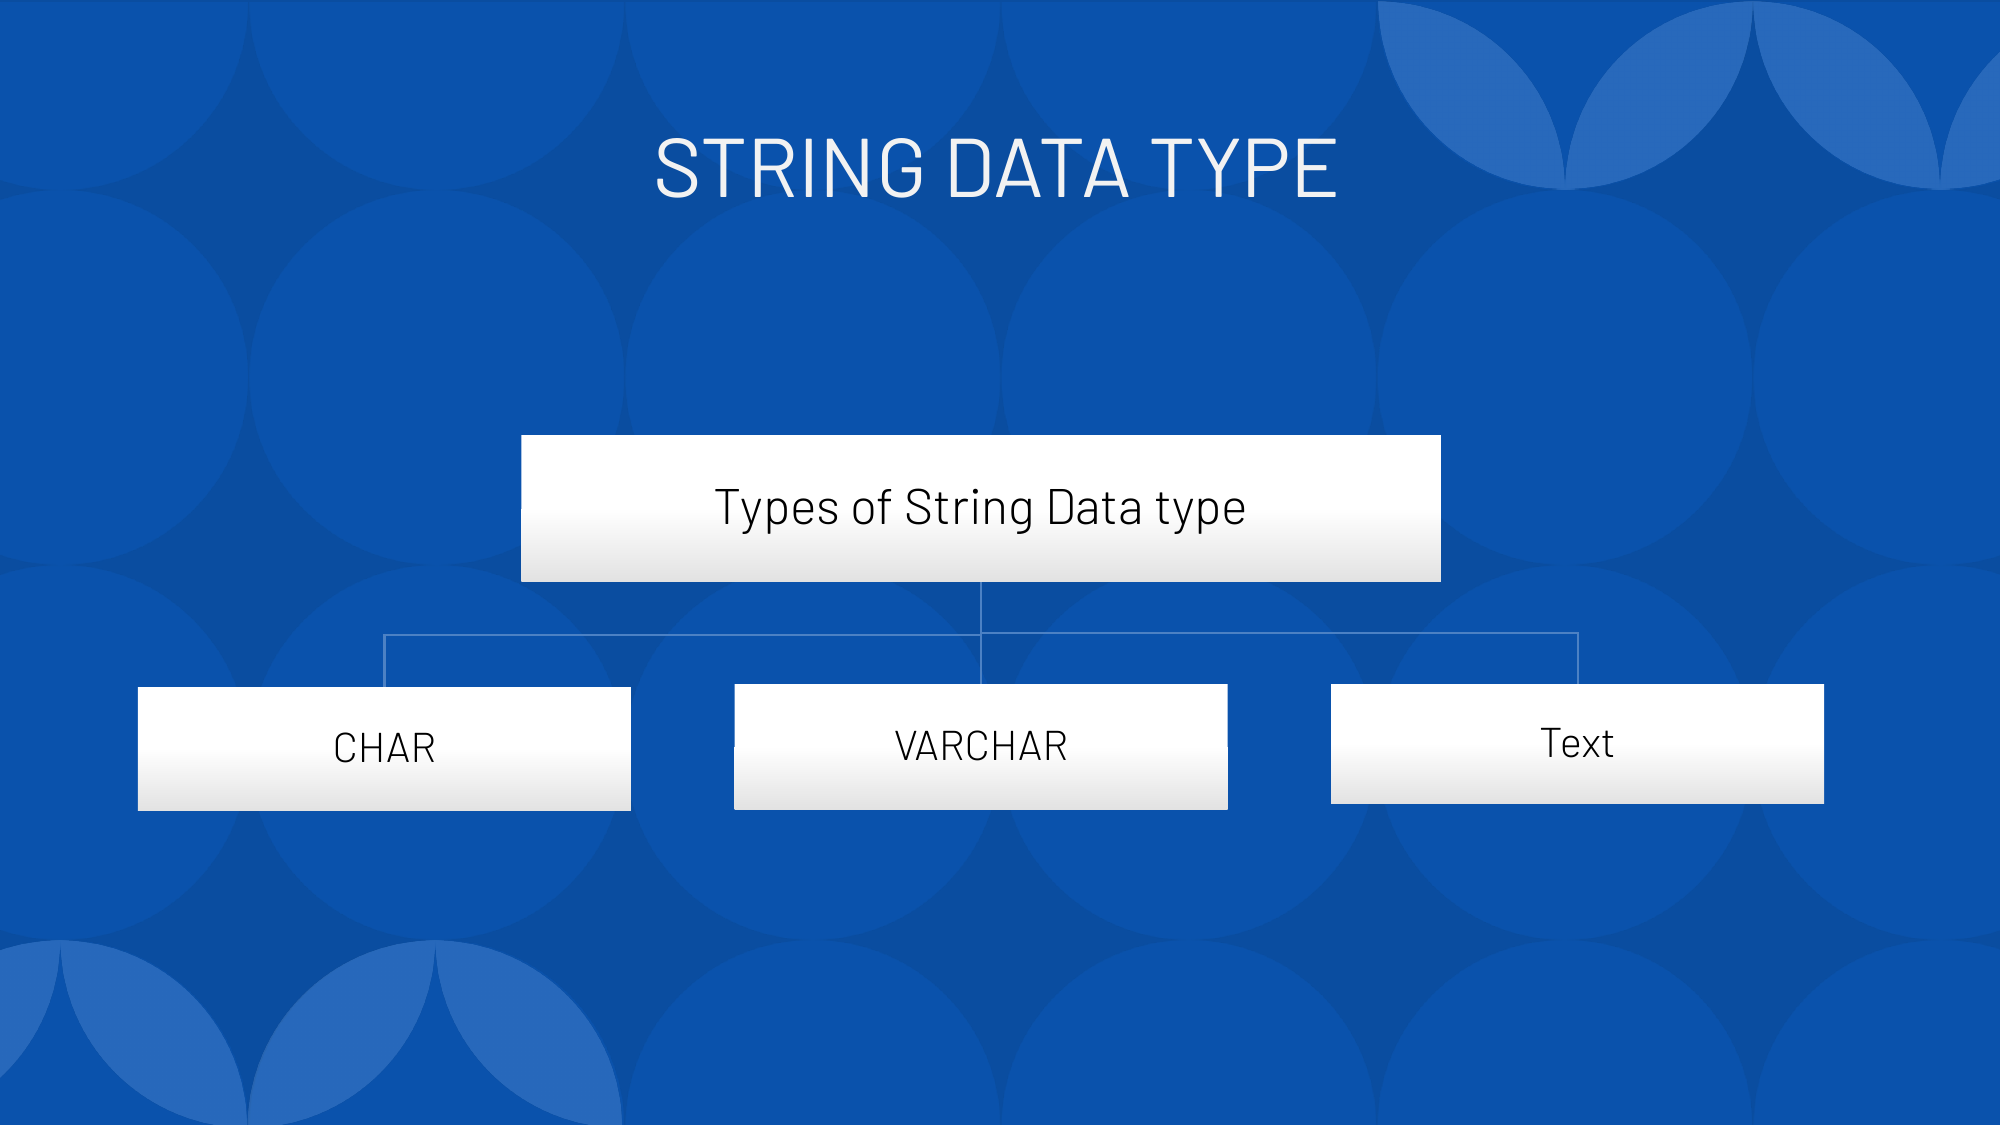

STRING DATA TYPE
Types of String Data type
CHAR
VARCHAR
Text